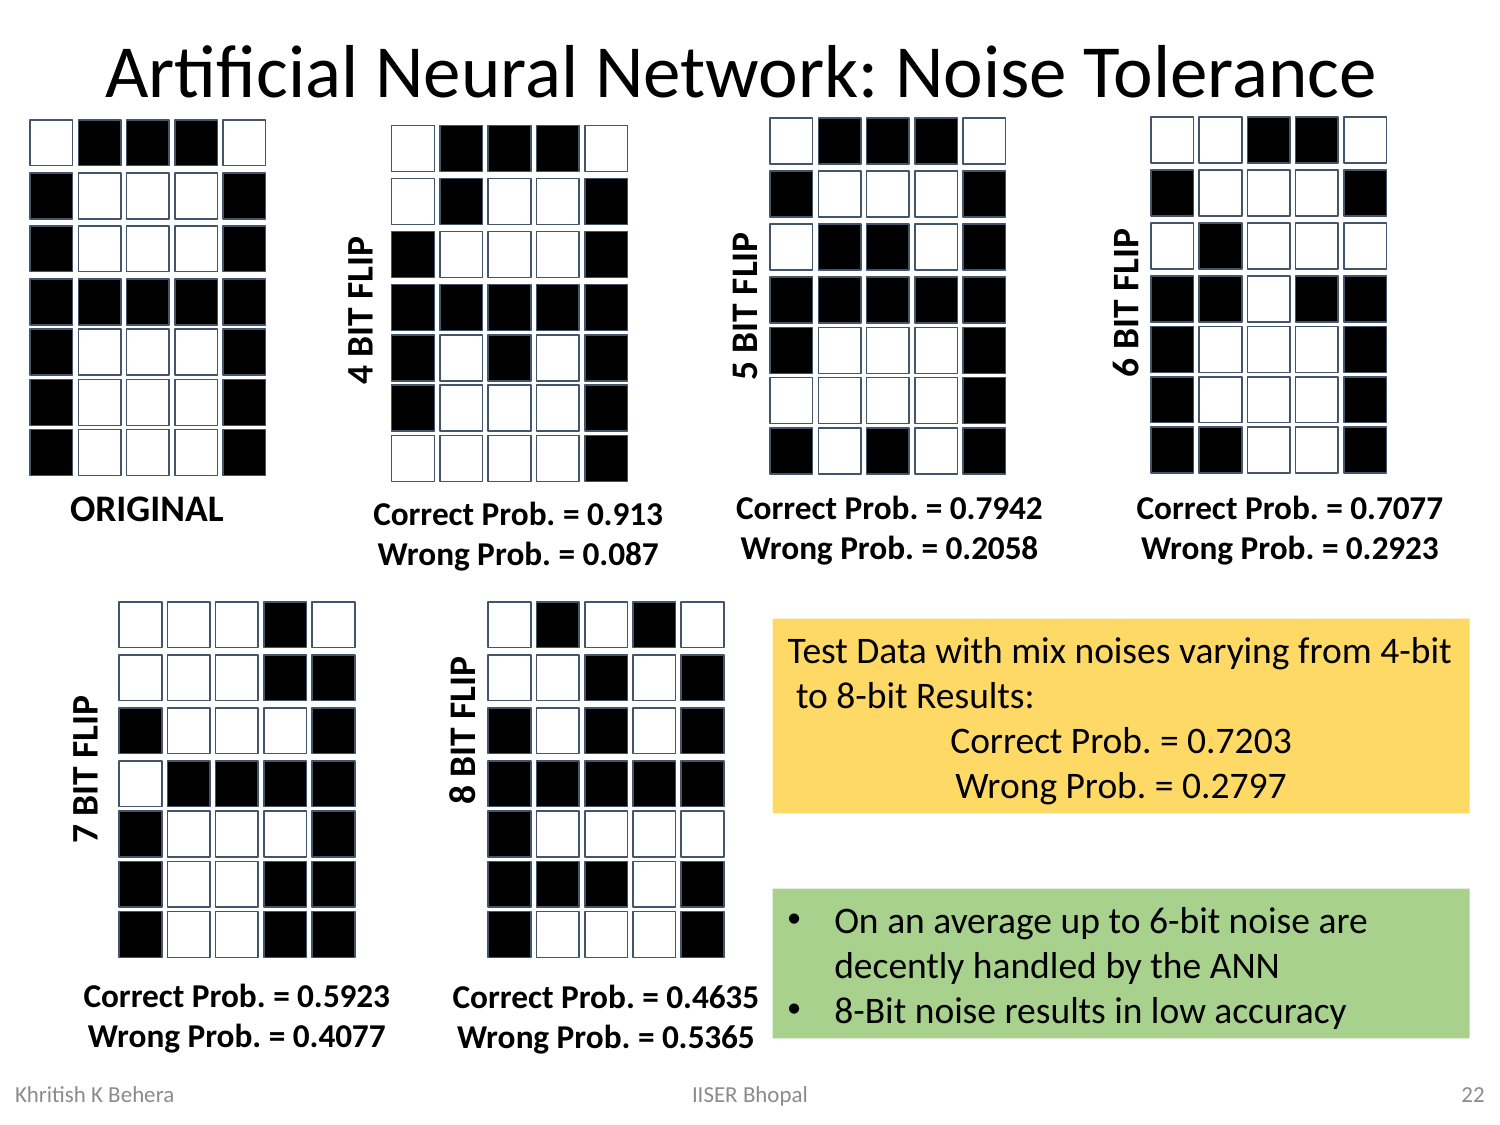

# Artificial Neural Network: Noise Tolerance

6 BIT FLIP
5 BIT FLIP
4 BIT FLIP

ORIGINAL
Correct Prob. = 0.7942
Wrong Prob. = 0.2058
Correct Prob. = 0.7077
Wrong Prob. = 0.2923
Correct Prob. = 0.913
Wrong Prob. = 0.087

Test Data with mix noises varying from 4-bit  to 8-bit Results:
Correct Prob. = 0.7203
Wrong Prob. = 0.2797

8 BIT FLIP

7 BIT FLIP

On an average up to 6-bit noise are decently handled by the ANN
8-Bit noise results in low accuracy

Correct Prob. = 0.5923
Wrong Prob. = 0.4077
Correct Prob. = 0.4635
Wrong Prob. = 0.5365
22
IISER Bhopal
Khritish K Behera